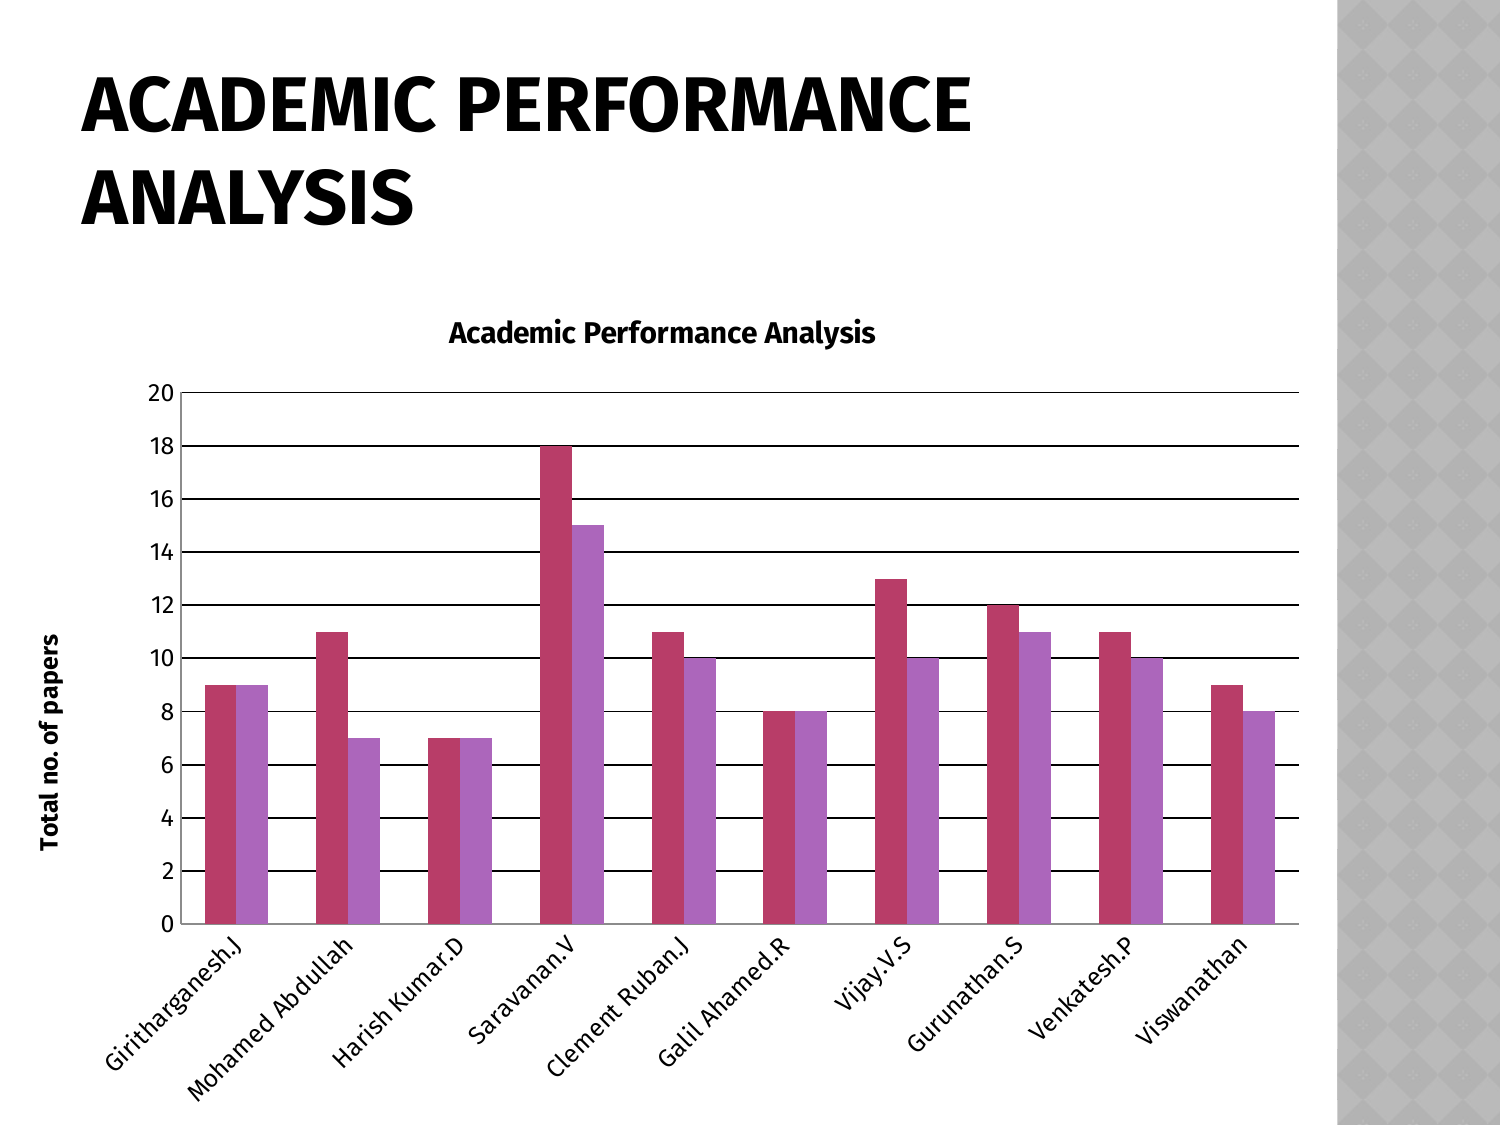

# Academic Performance Analysis

### Chart: Academic Performance Analysis

| Category | Appeared | Cleared |
|---|---|---|
| Giritharganesh.J | 9.0 | 9.0 |
| Mohamed Abdullah | 11.0 | 7.0 |
| Harish Kumar.D | 7.0 | 7.0 |
| Saravanan.V | 18.0 | 15.0 |
| Clement Ruban.J | 11.0 | 10.0 |
| Galil Ahamed.R
 | 8.0 | 8.0 |
| Vijay.V.S | 13.0 | 10.0 |
| Gurunathan.S | 12.0 | 11.0 |
| Venkatesh.P | 11.0 | 10.0 |
| Viswanathan | 9.0 | 8.0 |